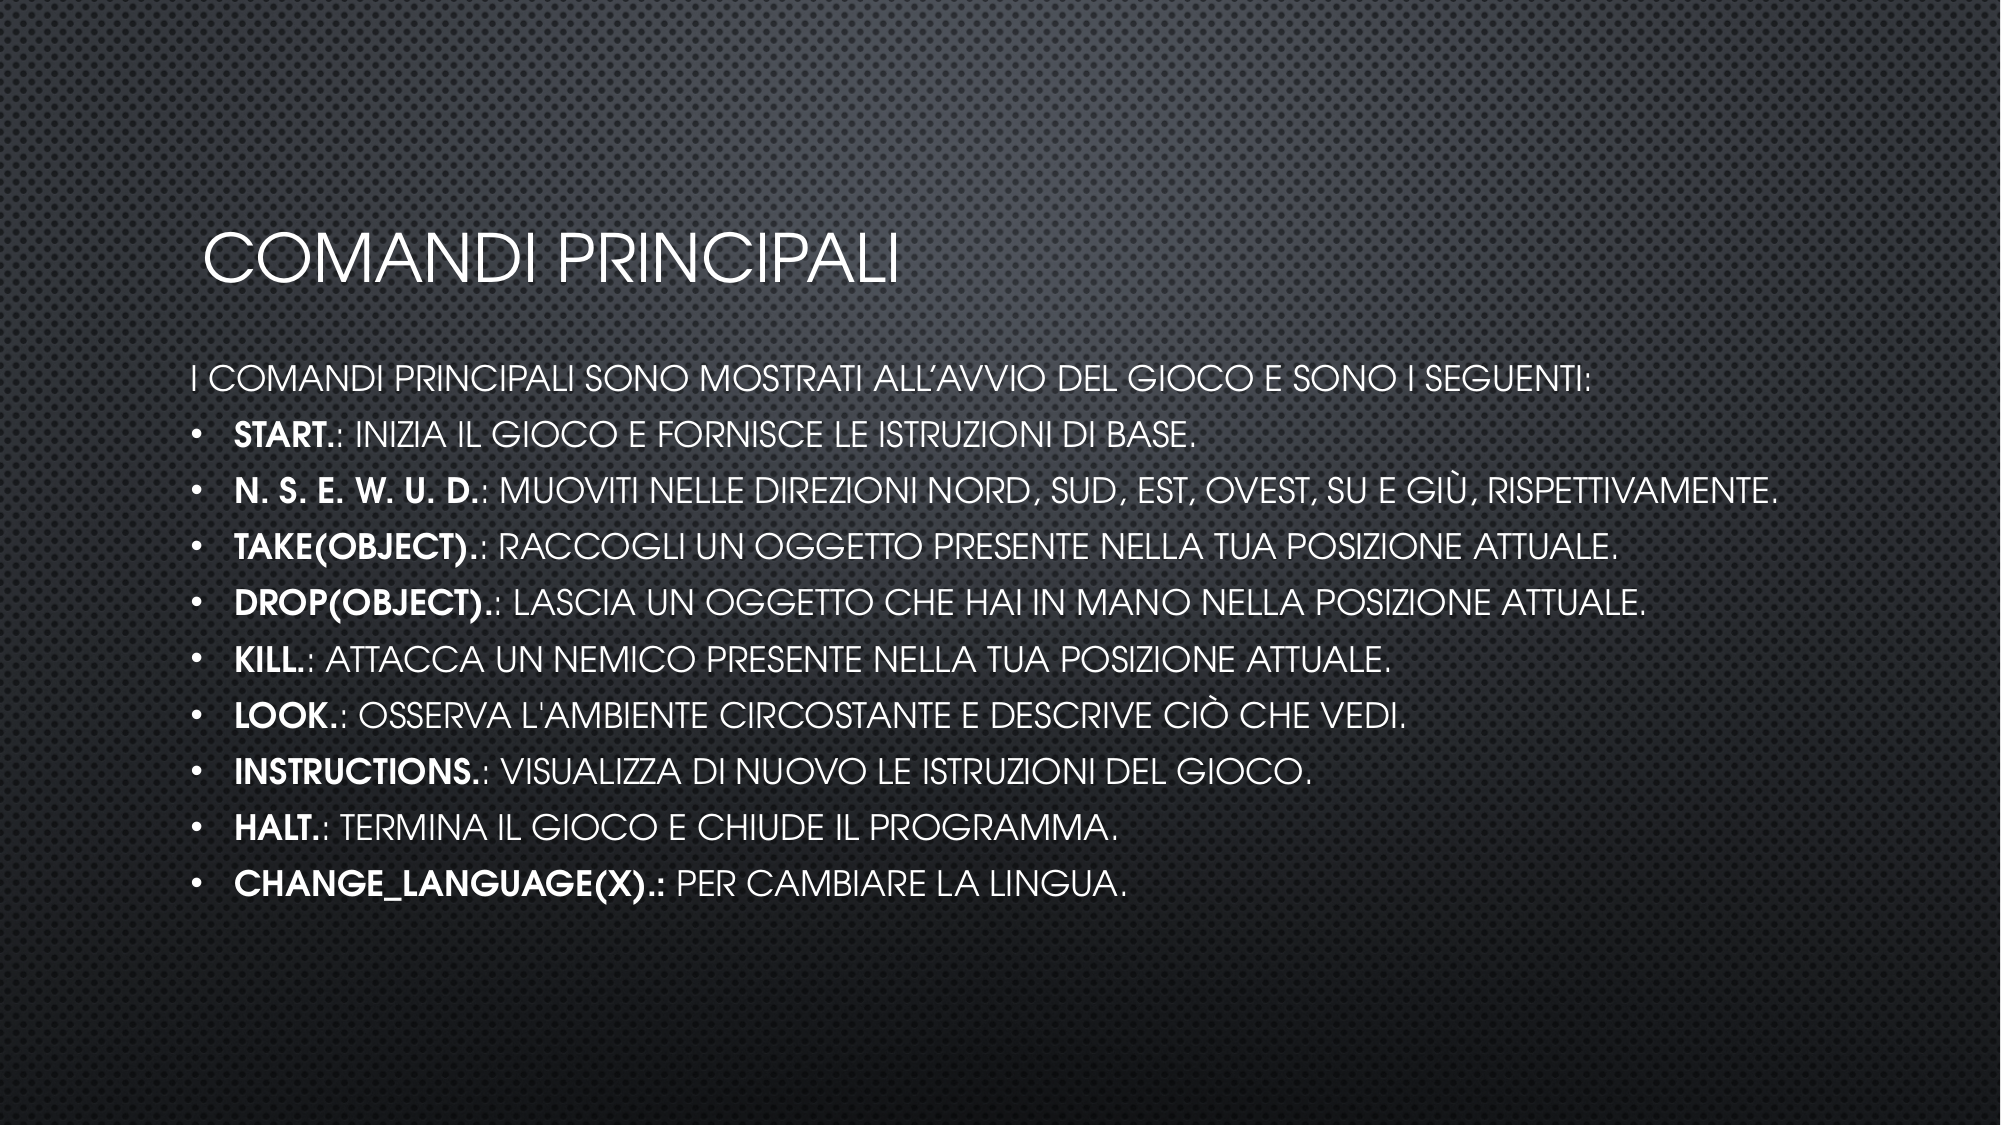

# comandi principali
i comandi principali sono mostrati all’avvio del gioco e sono i seguenti:
start.: Inizia il gioco e fornisce le istruzioni di base.
n. s. e. w. u. d.: Muoviti nelle direzioni nord, sud, est, ovest, su e giù, rispettivamente.
take(Object).: Raccogli un oggetto presente nella tua posizione attuale.
drop(Object).: Lascia un oggetto che hai in mano nella posizione attuale.
kill.: Attacca un nemico presente nella tua posizione attuale.
look.: Osserva l'ambiente circostante e descrive ciò che vedi.
instructions.: Visualizza di nuovo le istruzioni del gioco.
halt.: Termina il gioco e chiude il programma.
change_language(x).: per cambiare la lingua.